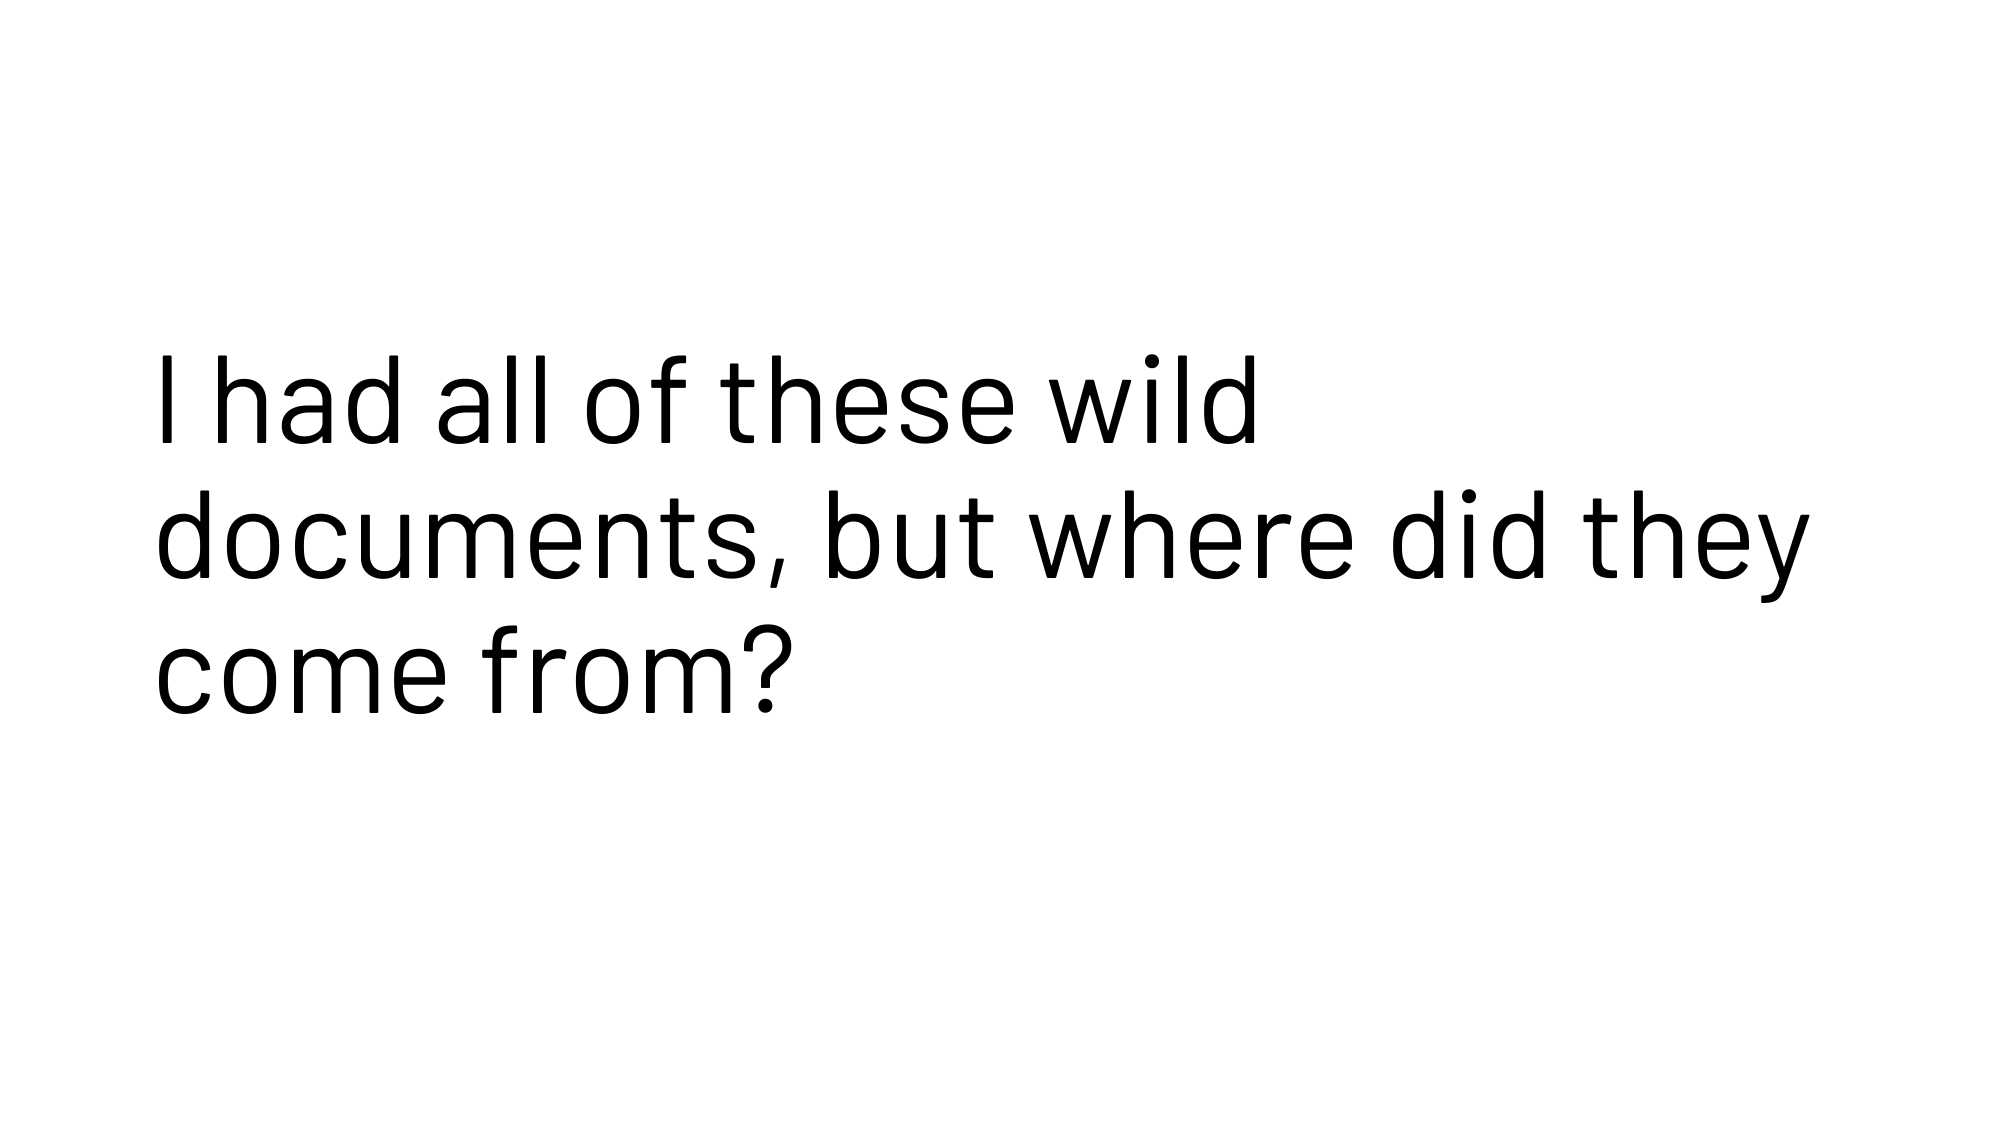

# I had all of these wild documents, but where did they come from?